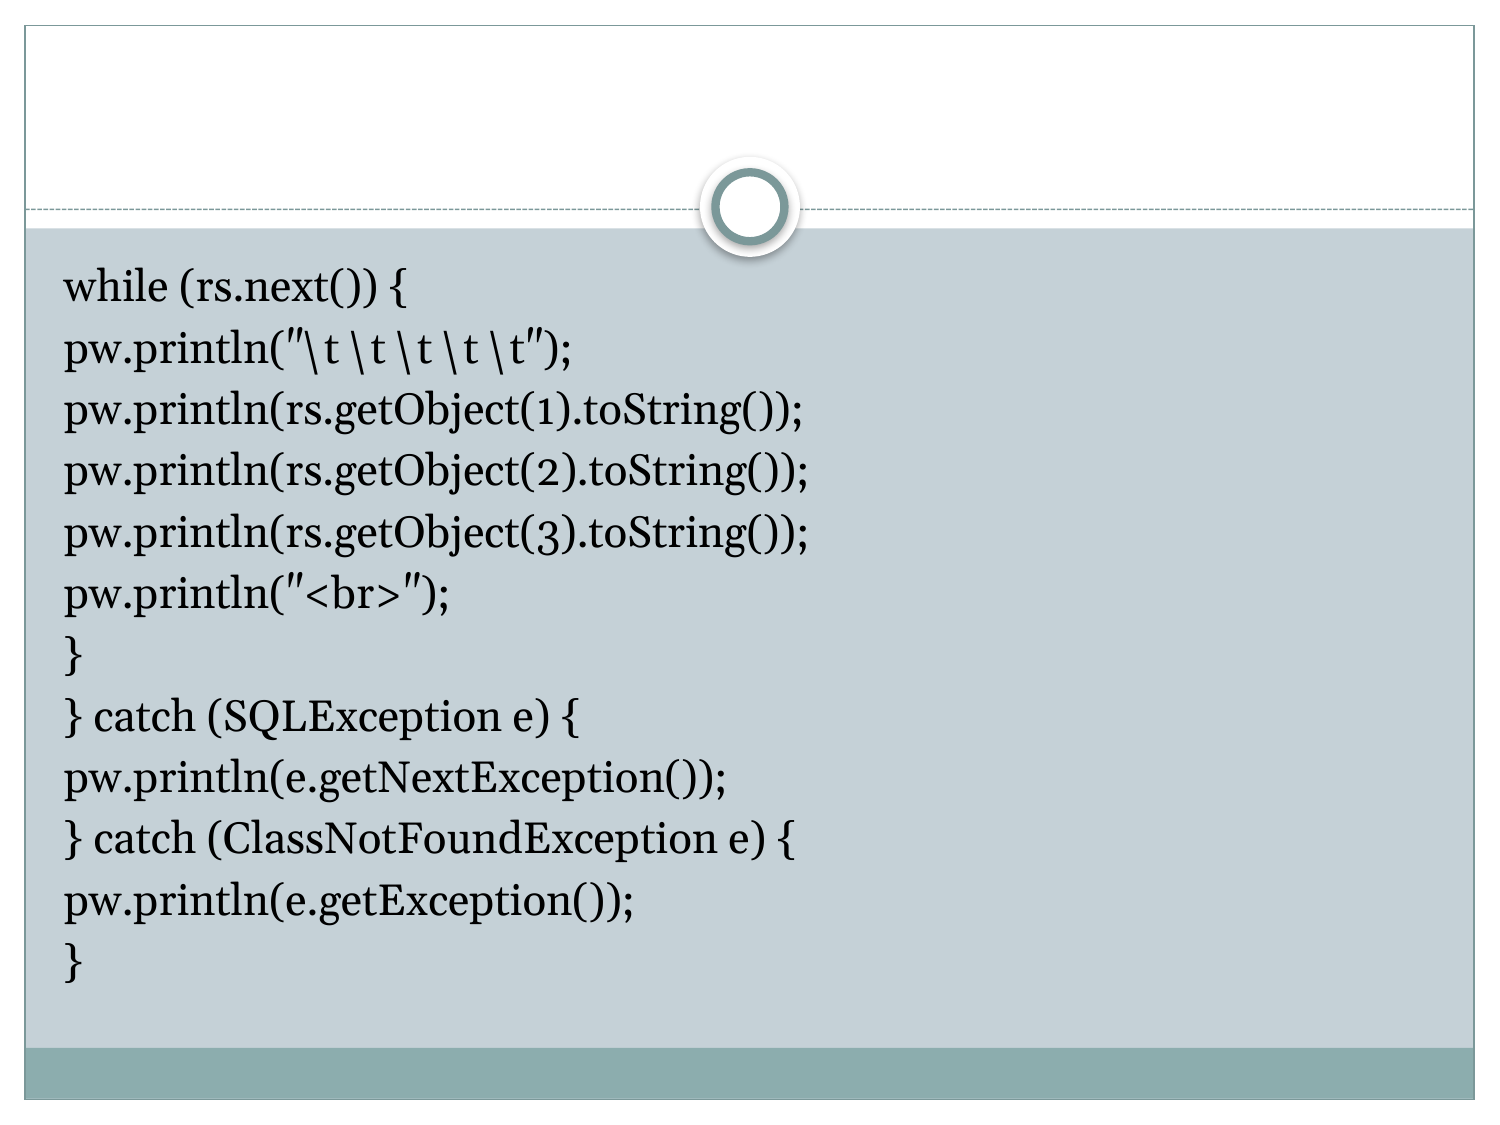

#
while (rs.next()) {
pw.println("\t \t \t \t \t");
pw.println(rs.getObject(1).toString());
pw.println(rs.getObject(2).toString());
pw.println(rs.getObject(3).toString());
pw.println("<br>");
}
} catch (SQLException e) {
pw.println(e.getNextException());
} catch (ClassNotFoundException e) {
pw.println(e.getException());
}